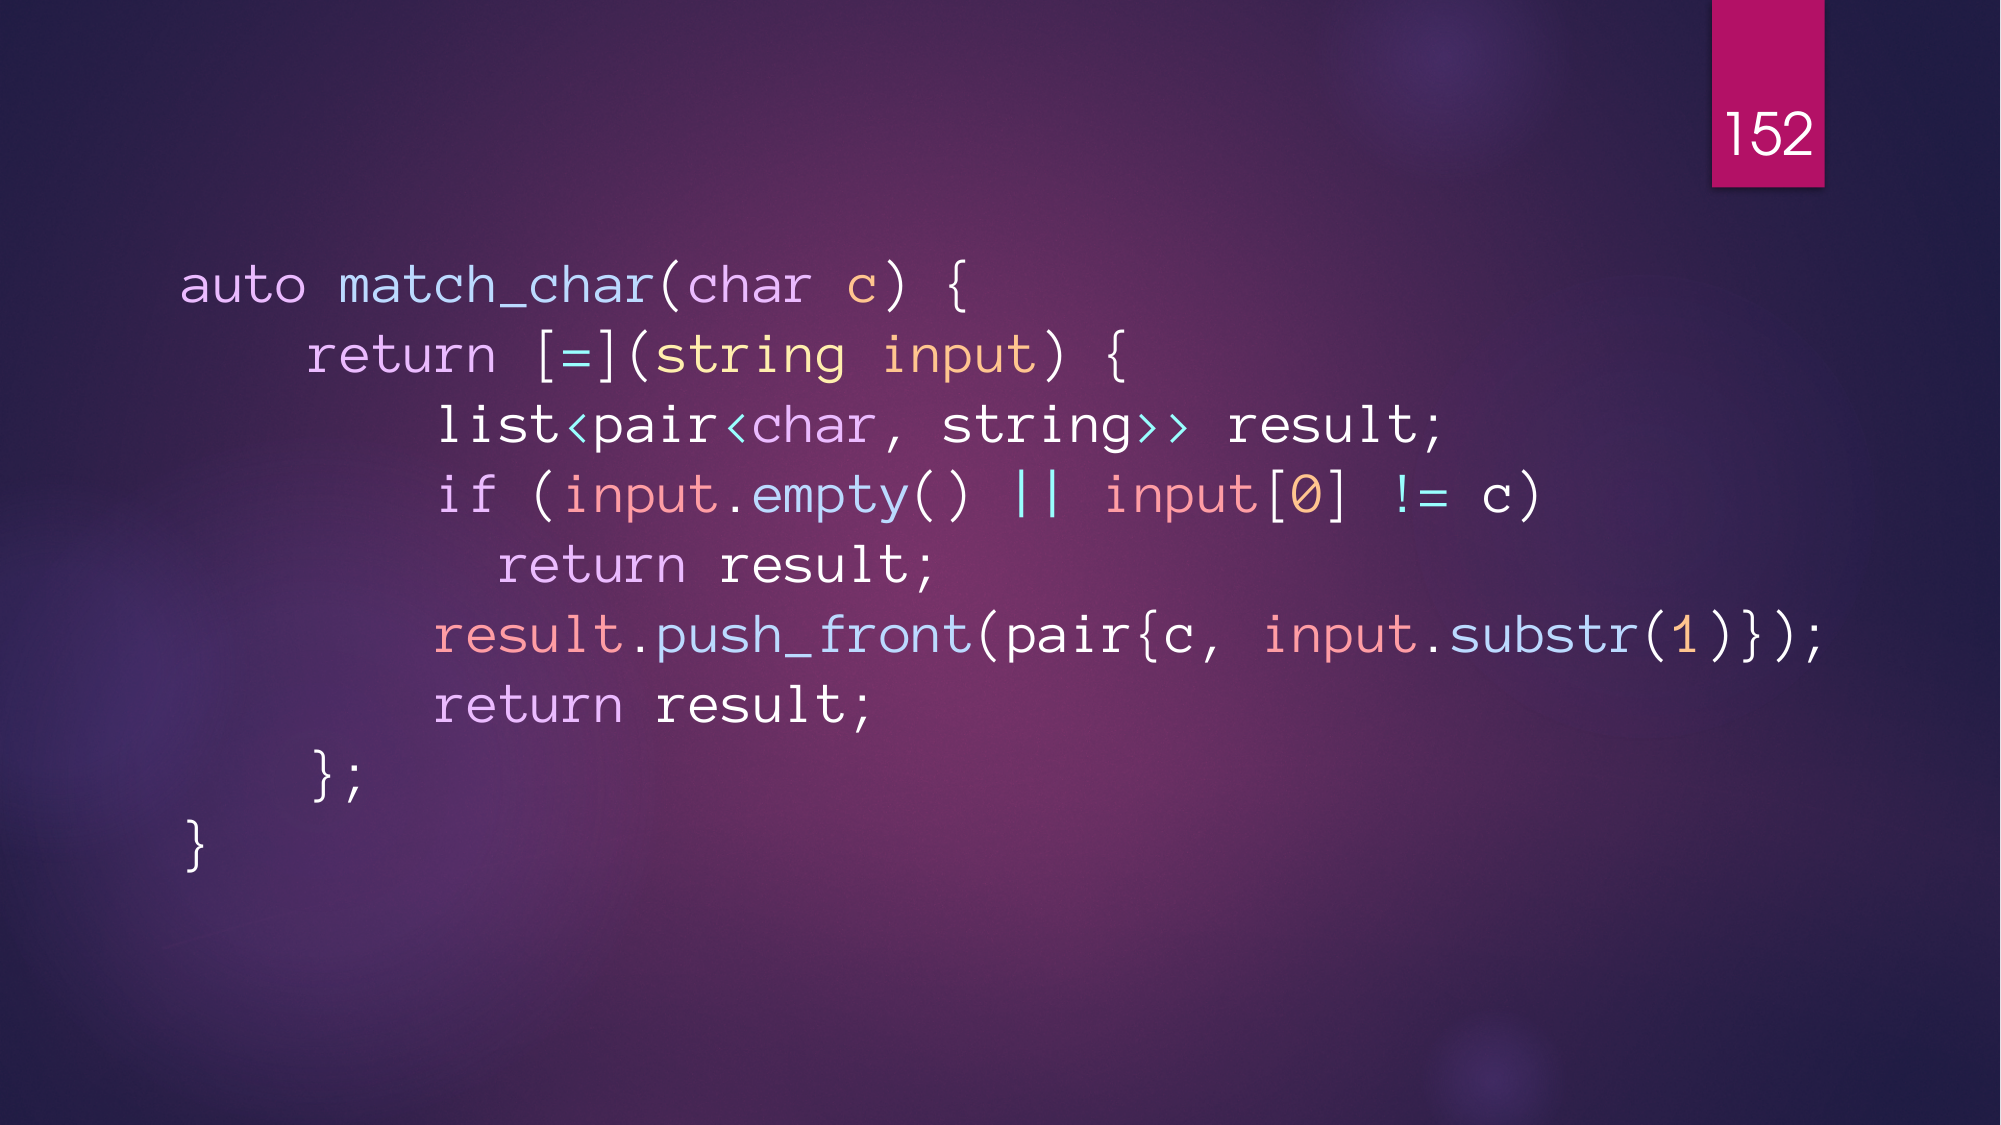

152
auto match_char(char c) {
    return [=](string input) {
        list<pair<char, string>> result;
        if (input.empty() || input[0] != c)
          return result;
        result.push_front(pair{c, input.substr(1)});
        return result;
    };
}